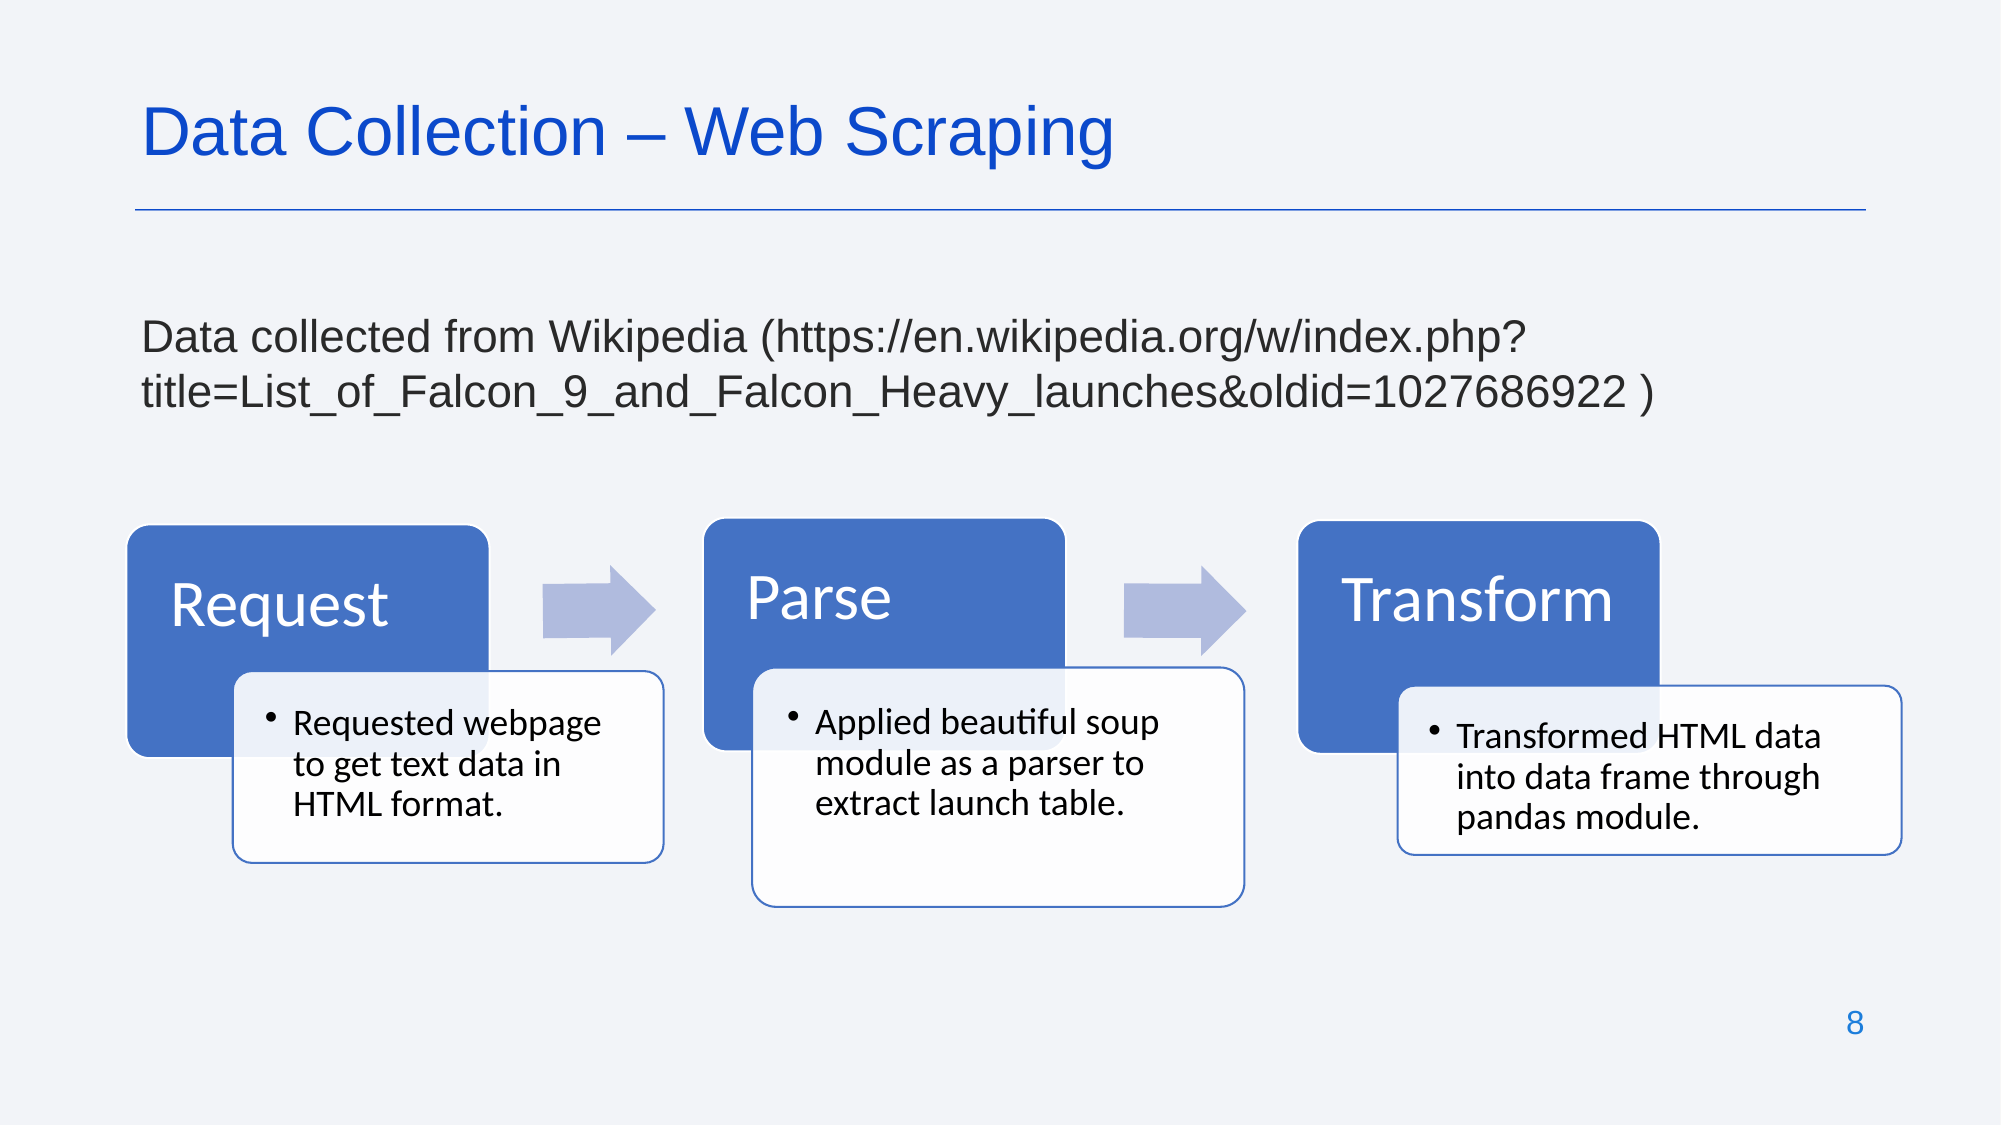

Data Collection – Web Scraping
Data collected from Wikipedia (https://en.wikipedia.org/w/index.php?title=List_of_Falcon_9_and_Falcon_Heavy_launches&oldid=1027686922 )
Request
Requested webpage to get text data in HTML format.

Parse
Applied beautiful soup module as a parser to extract launch table.

Transform
Transformed HTML data into data frame through pandas module.
8